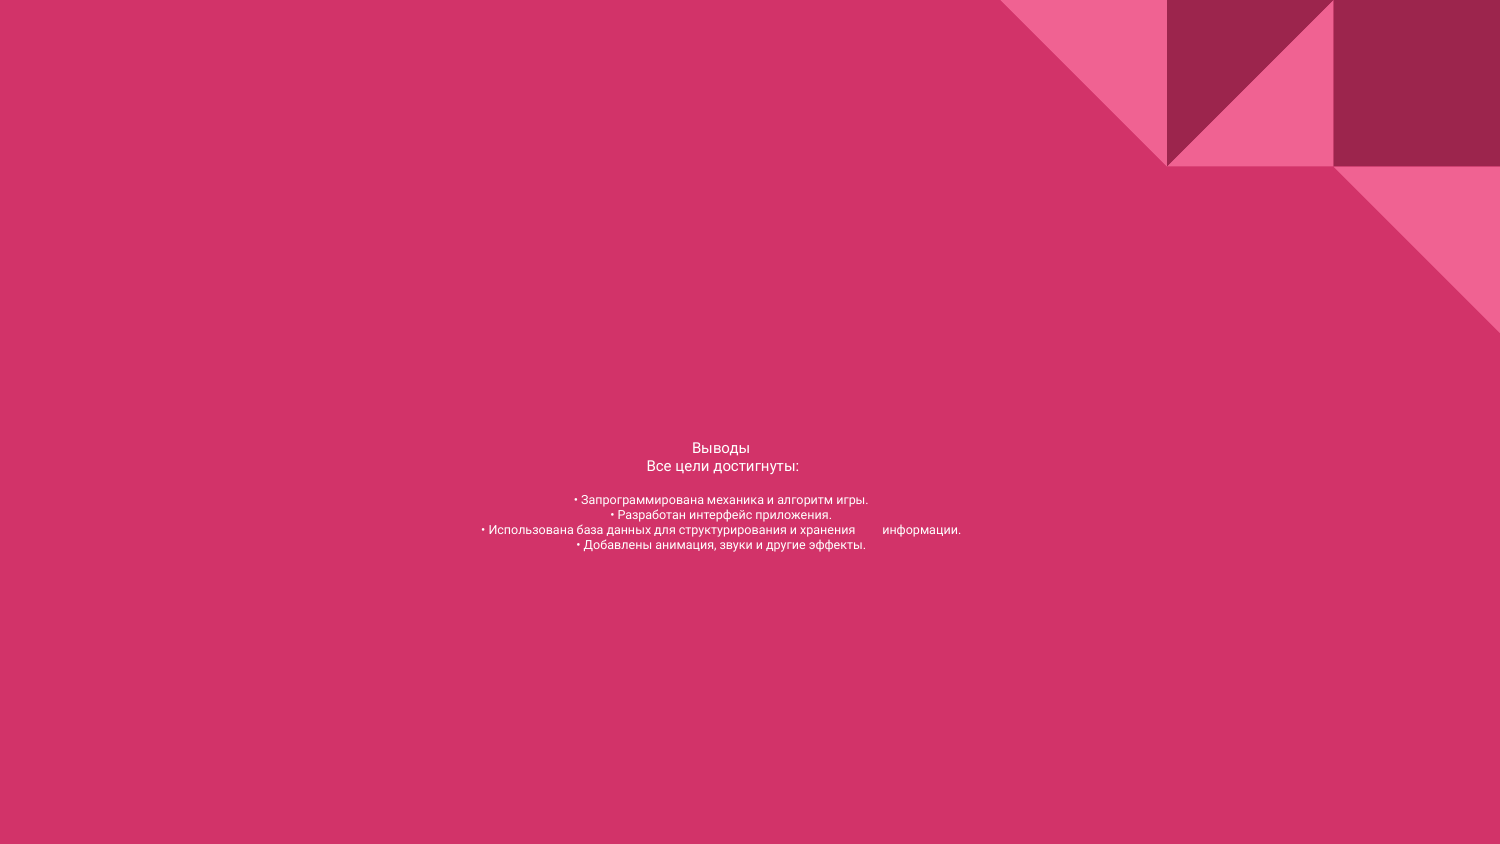

# Выводы Все цели достигнуты: • Запрограммирована механика и алгоритм игры. • Разработан интерфейс приложения. • Использована база данных для структурирования и хранения         информации. • Добавлены анимация, звуки и другие эффекты.